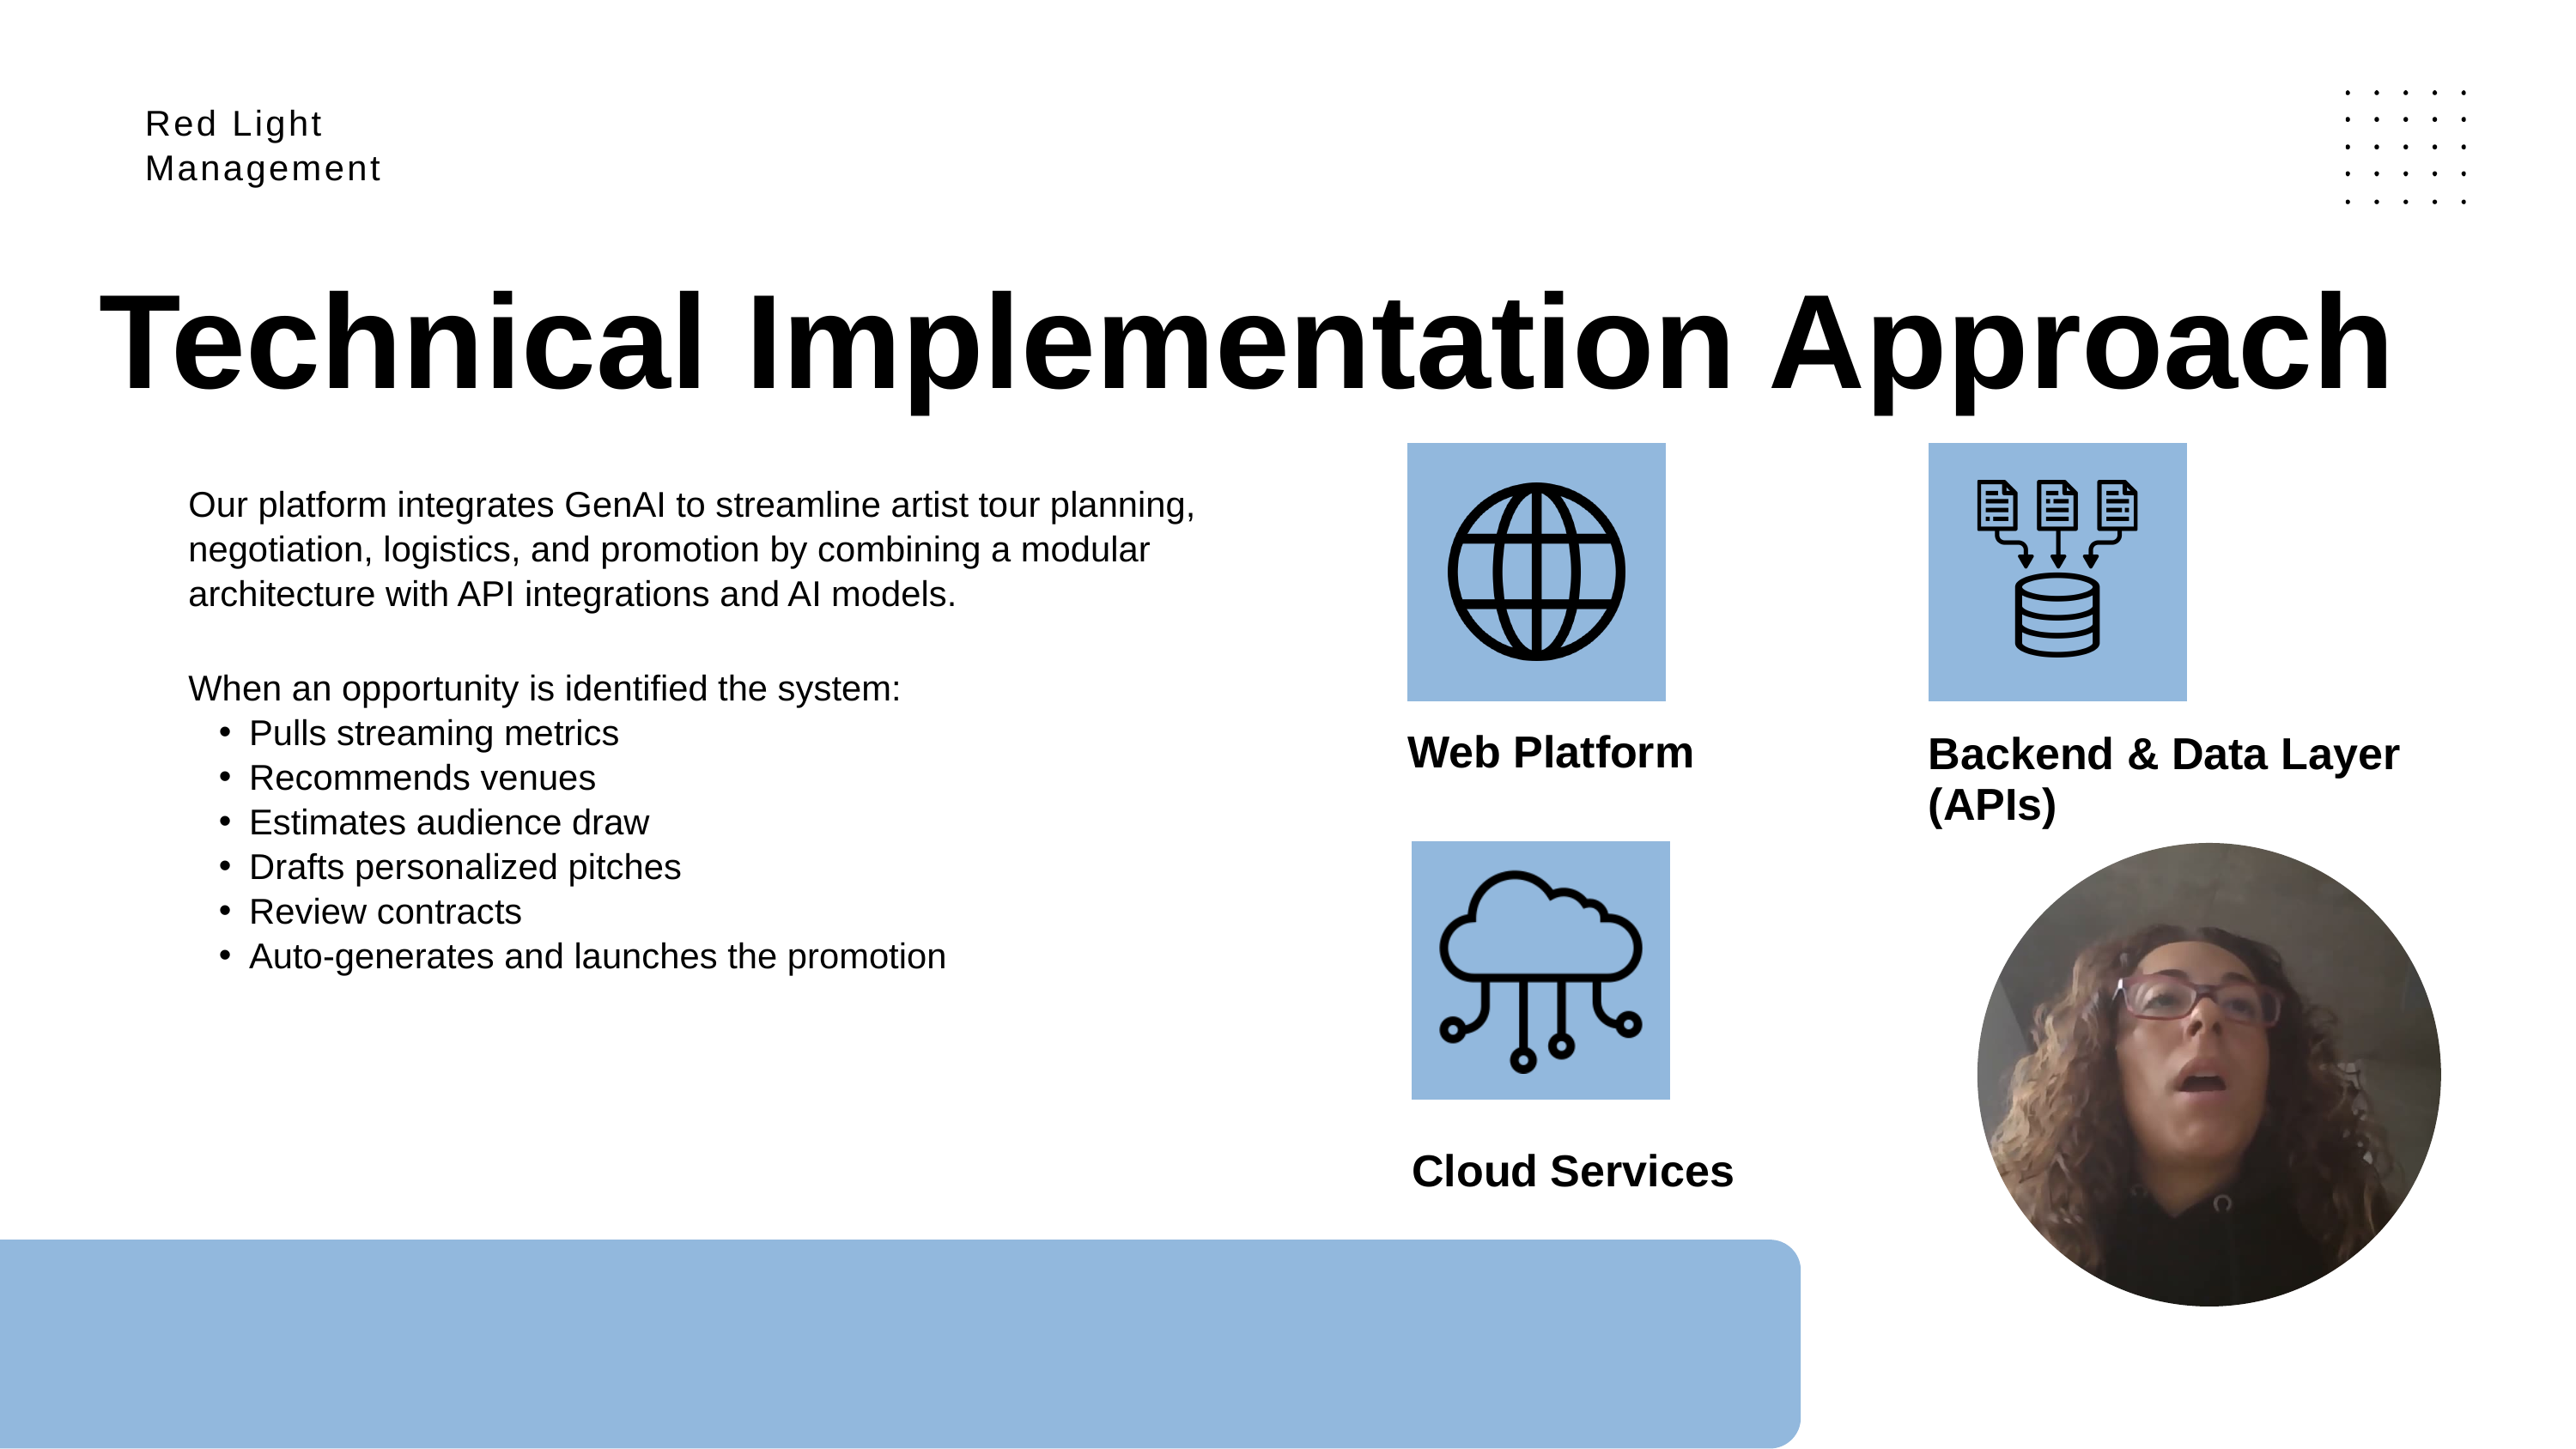

Red Light Management
Technical Implementation Approach

Our platform integrates GenAI to streamline artist tour planning, negotiation, logistics, and promotion by combining a modular architecture with API integrations and AI models.

When an opportunity is identified the system:
Pulls streaming metrics
Recommends venues
Estimates audience draw
Drafts personalized pitches
Review contracts
Auto-generates and launches the promotion

Web Platform
Backend & Data Layer (APIs)

Cloud Services